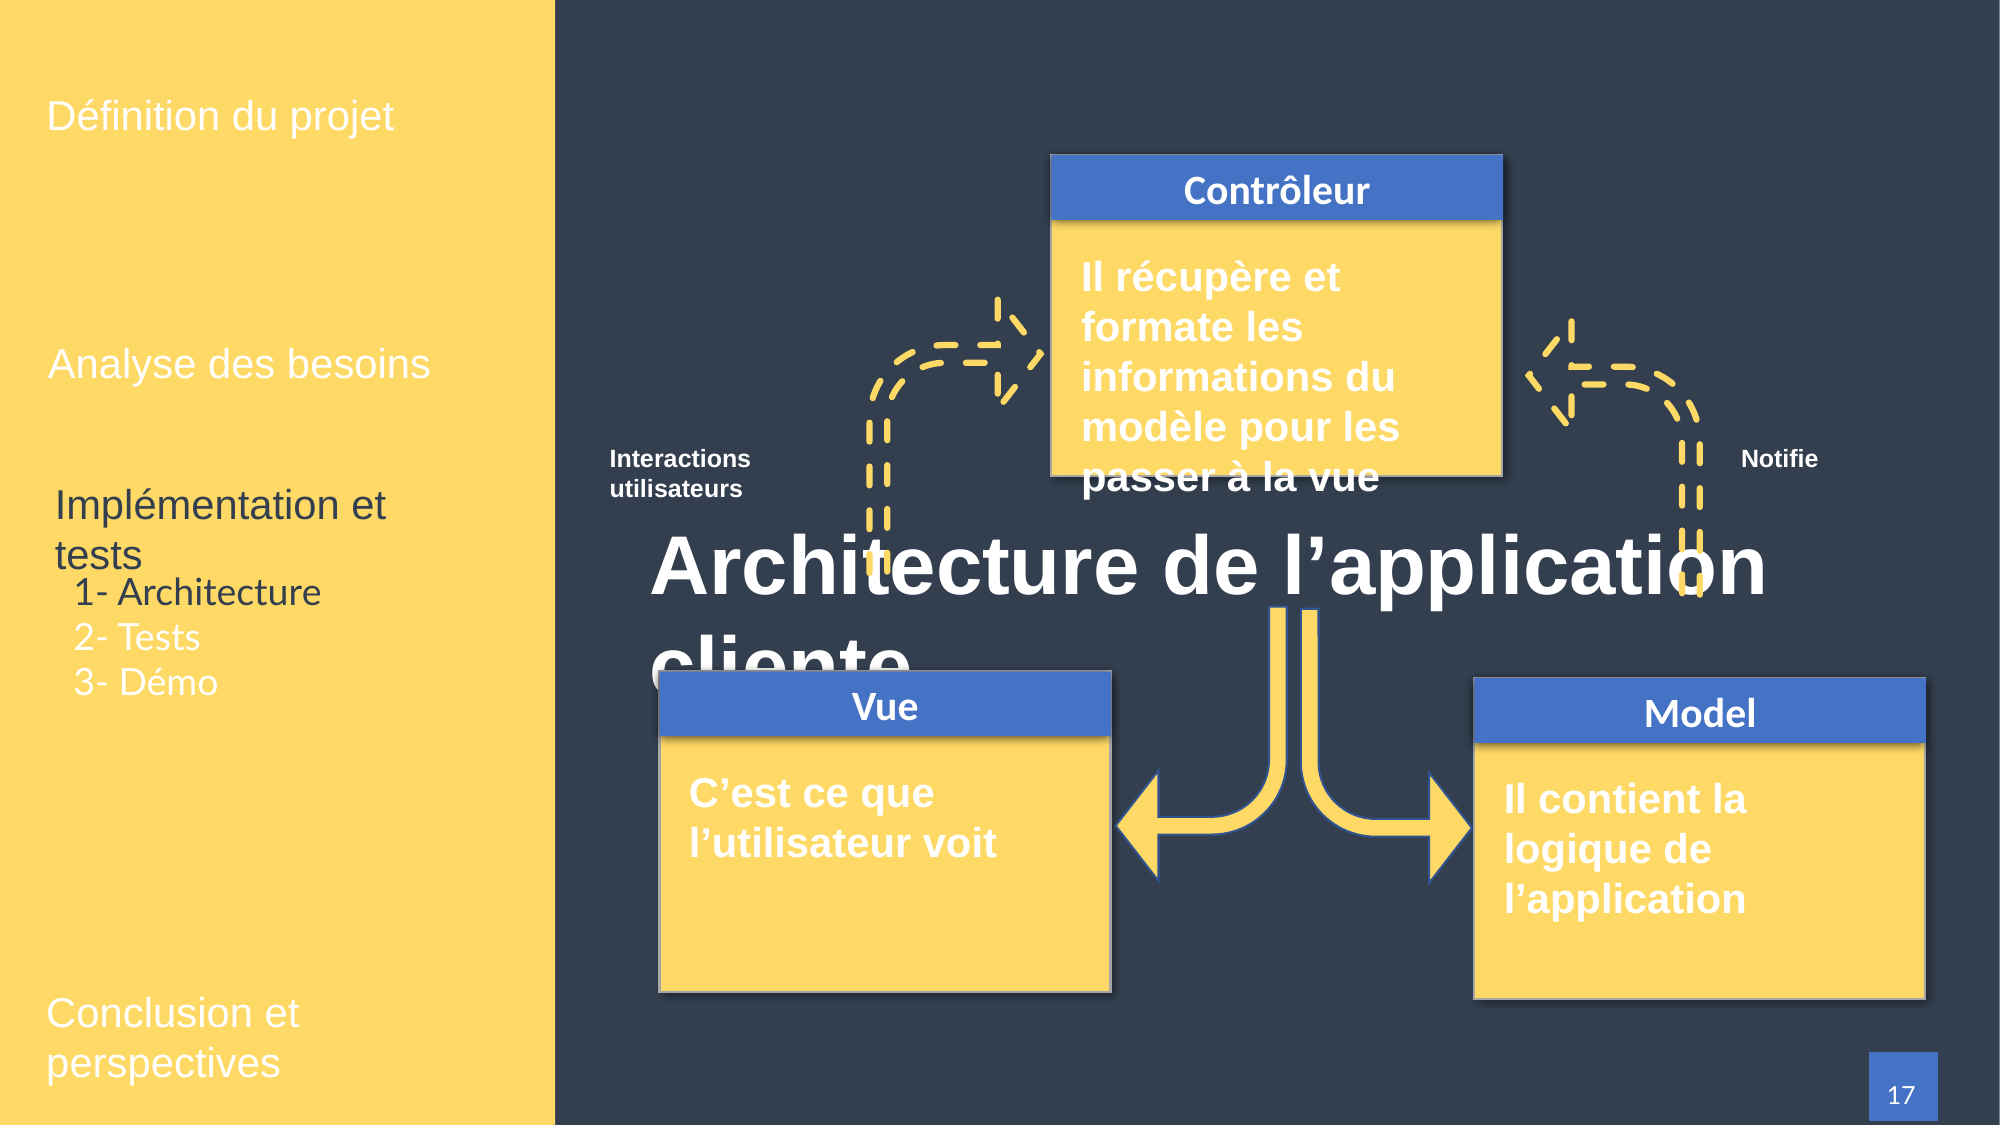

Définition du projet

Contrôleur
Il récupère et formate les informations du modèle pour les passer à la vue

Analyse des besoins
Notifie
Interactions utilisateurs
Implémentation et tests
Architecture de l’application cliente
1- Architecture
2- Tests
3- Démo

Vue
C’est ce que l’utilisateur voit

Model
Il contient la logique de l’application
Conclusion et perspectives

17